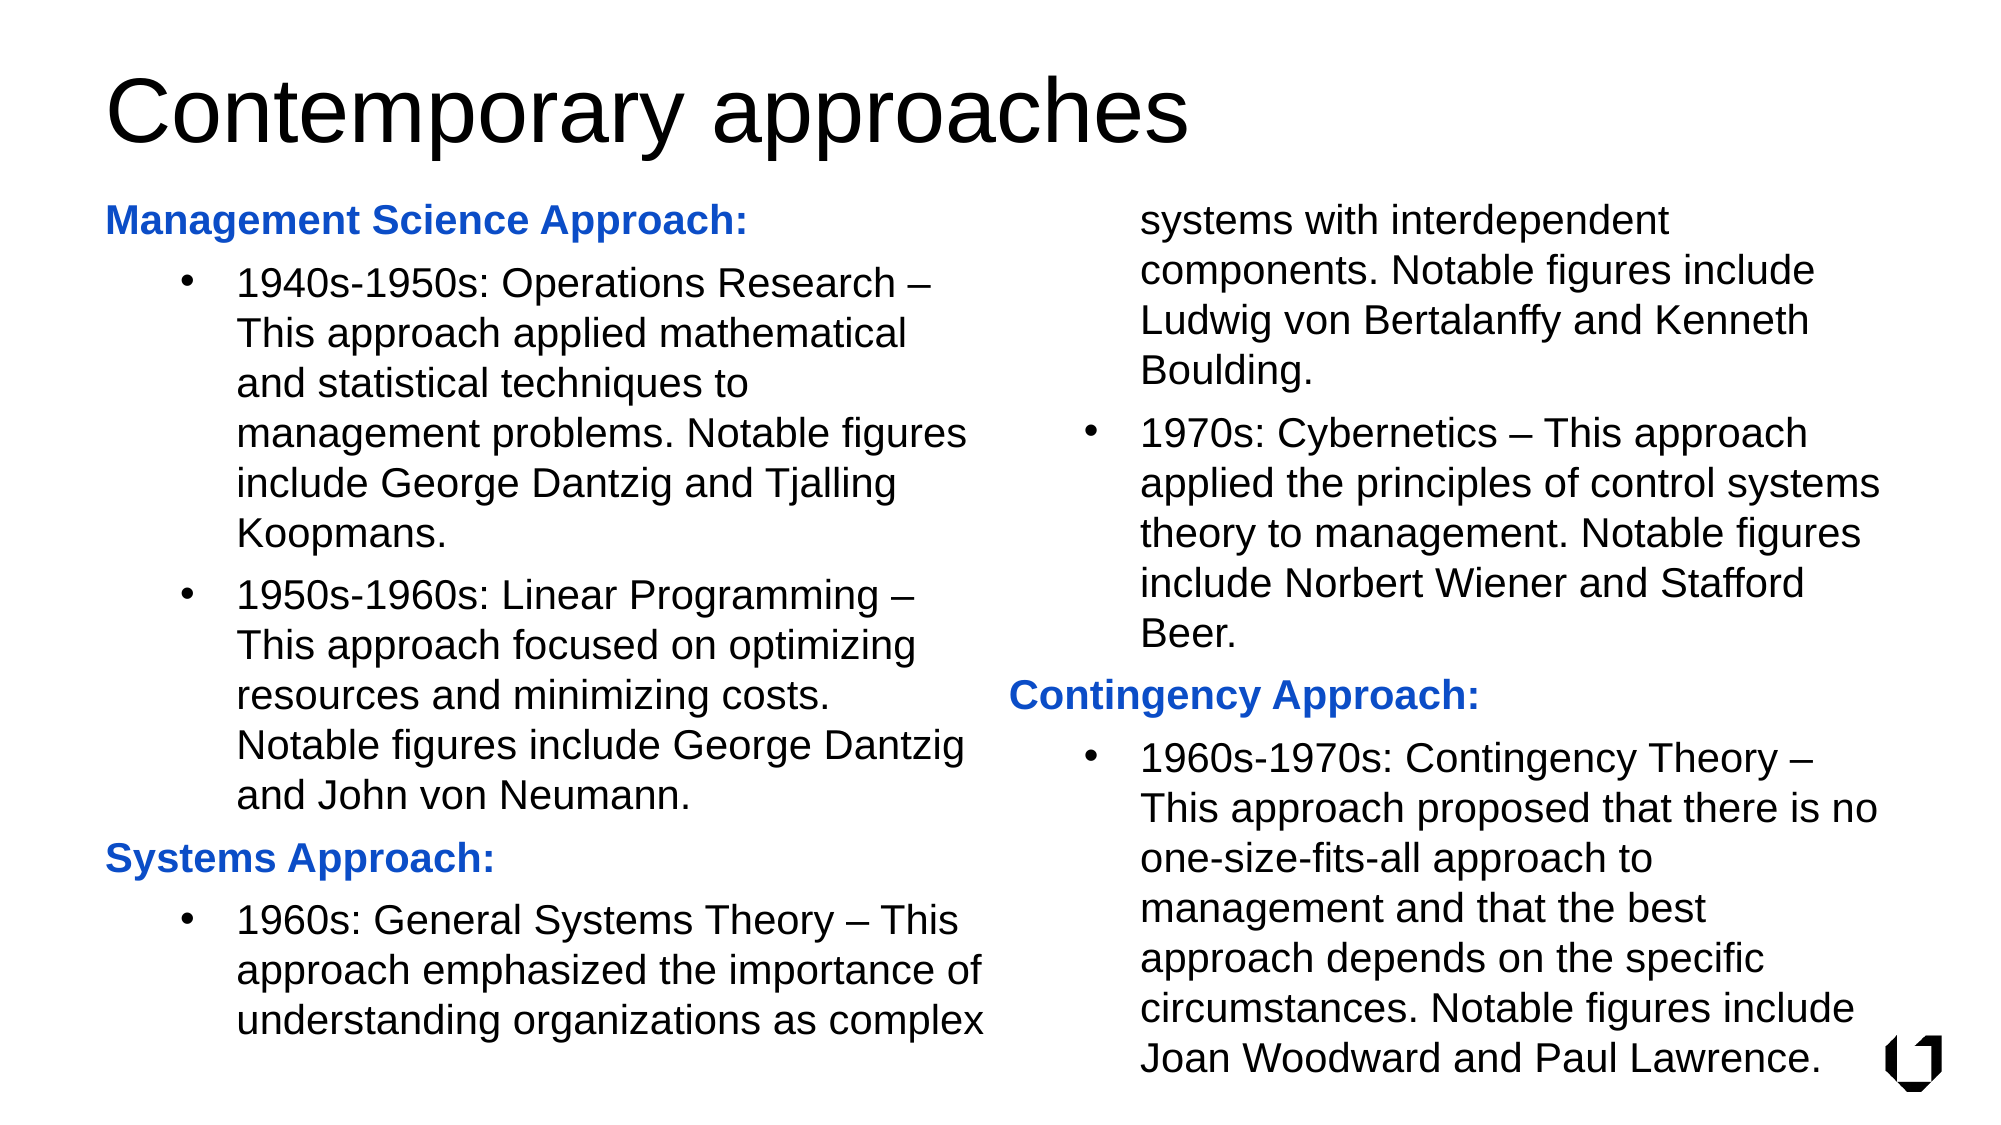

# Contemporary approaches
Management Science Approach:
1940s-1950s: Operations Research – This approach applied mathematical and statistical techniques to management problems. Notable figures include George Dantzig and Tjalling Koopmans.
1950s-1960s: Linear Programming – This approach focused on optimizing resources and minimizing costs. Notable figures include George Dantzig and John von Neumann.
Systems Approach:
1960s: General Systems Theory – This approach emphasized the importance of understanding organizations as complex systems with interdependent components. Notable figures include Ludwig von Bertalanffy and Kenneth Boulding.
1970s: Cybernetics – This approach applied the principles of control systems theory to management. Notable figures include Norbert Wiener and Stafford Beer.
Contingency Approach:
1960s-1970s: Contingency Theory – This approach proposed that there is no one-size-fits-all approach to management and that the best approach depends on the specific circumstances. Notable figures include Joan Woodward and Paul Lawrence.